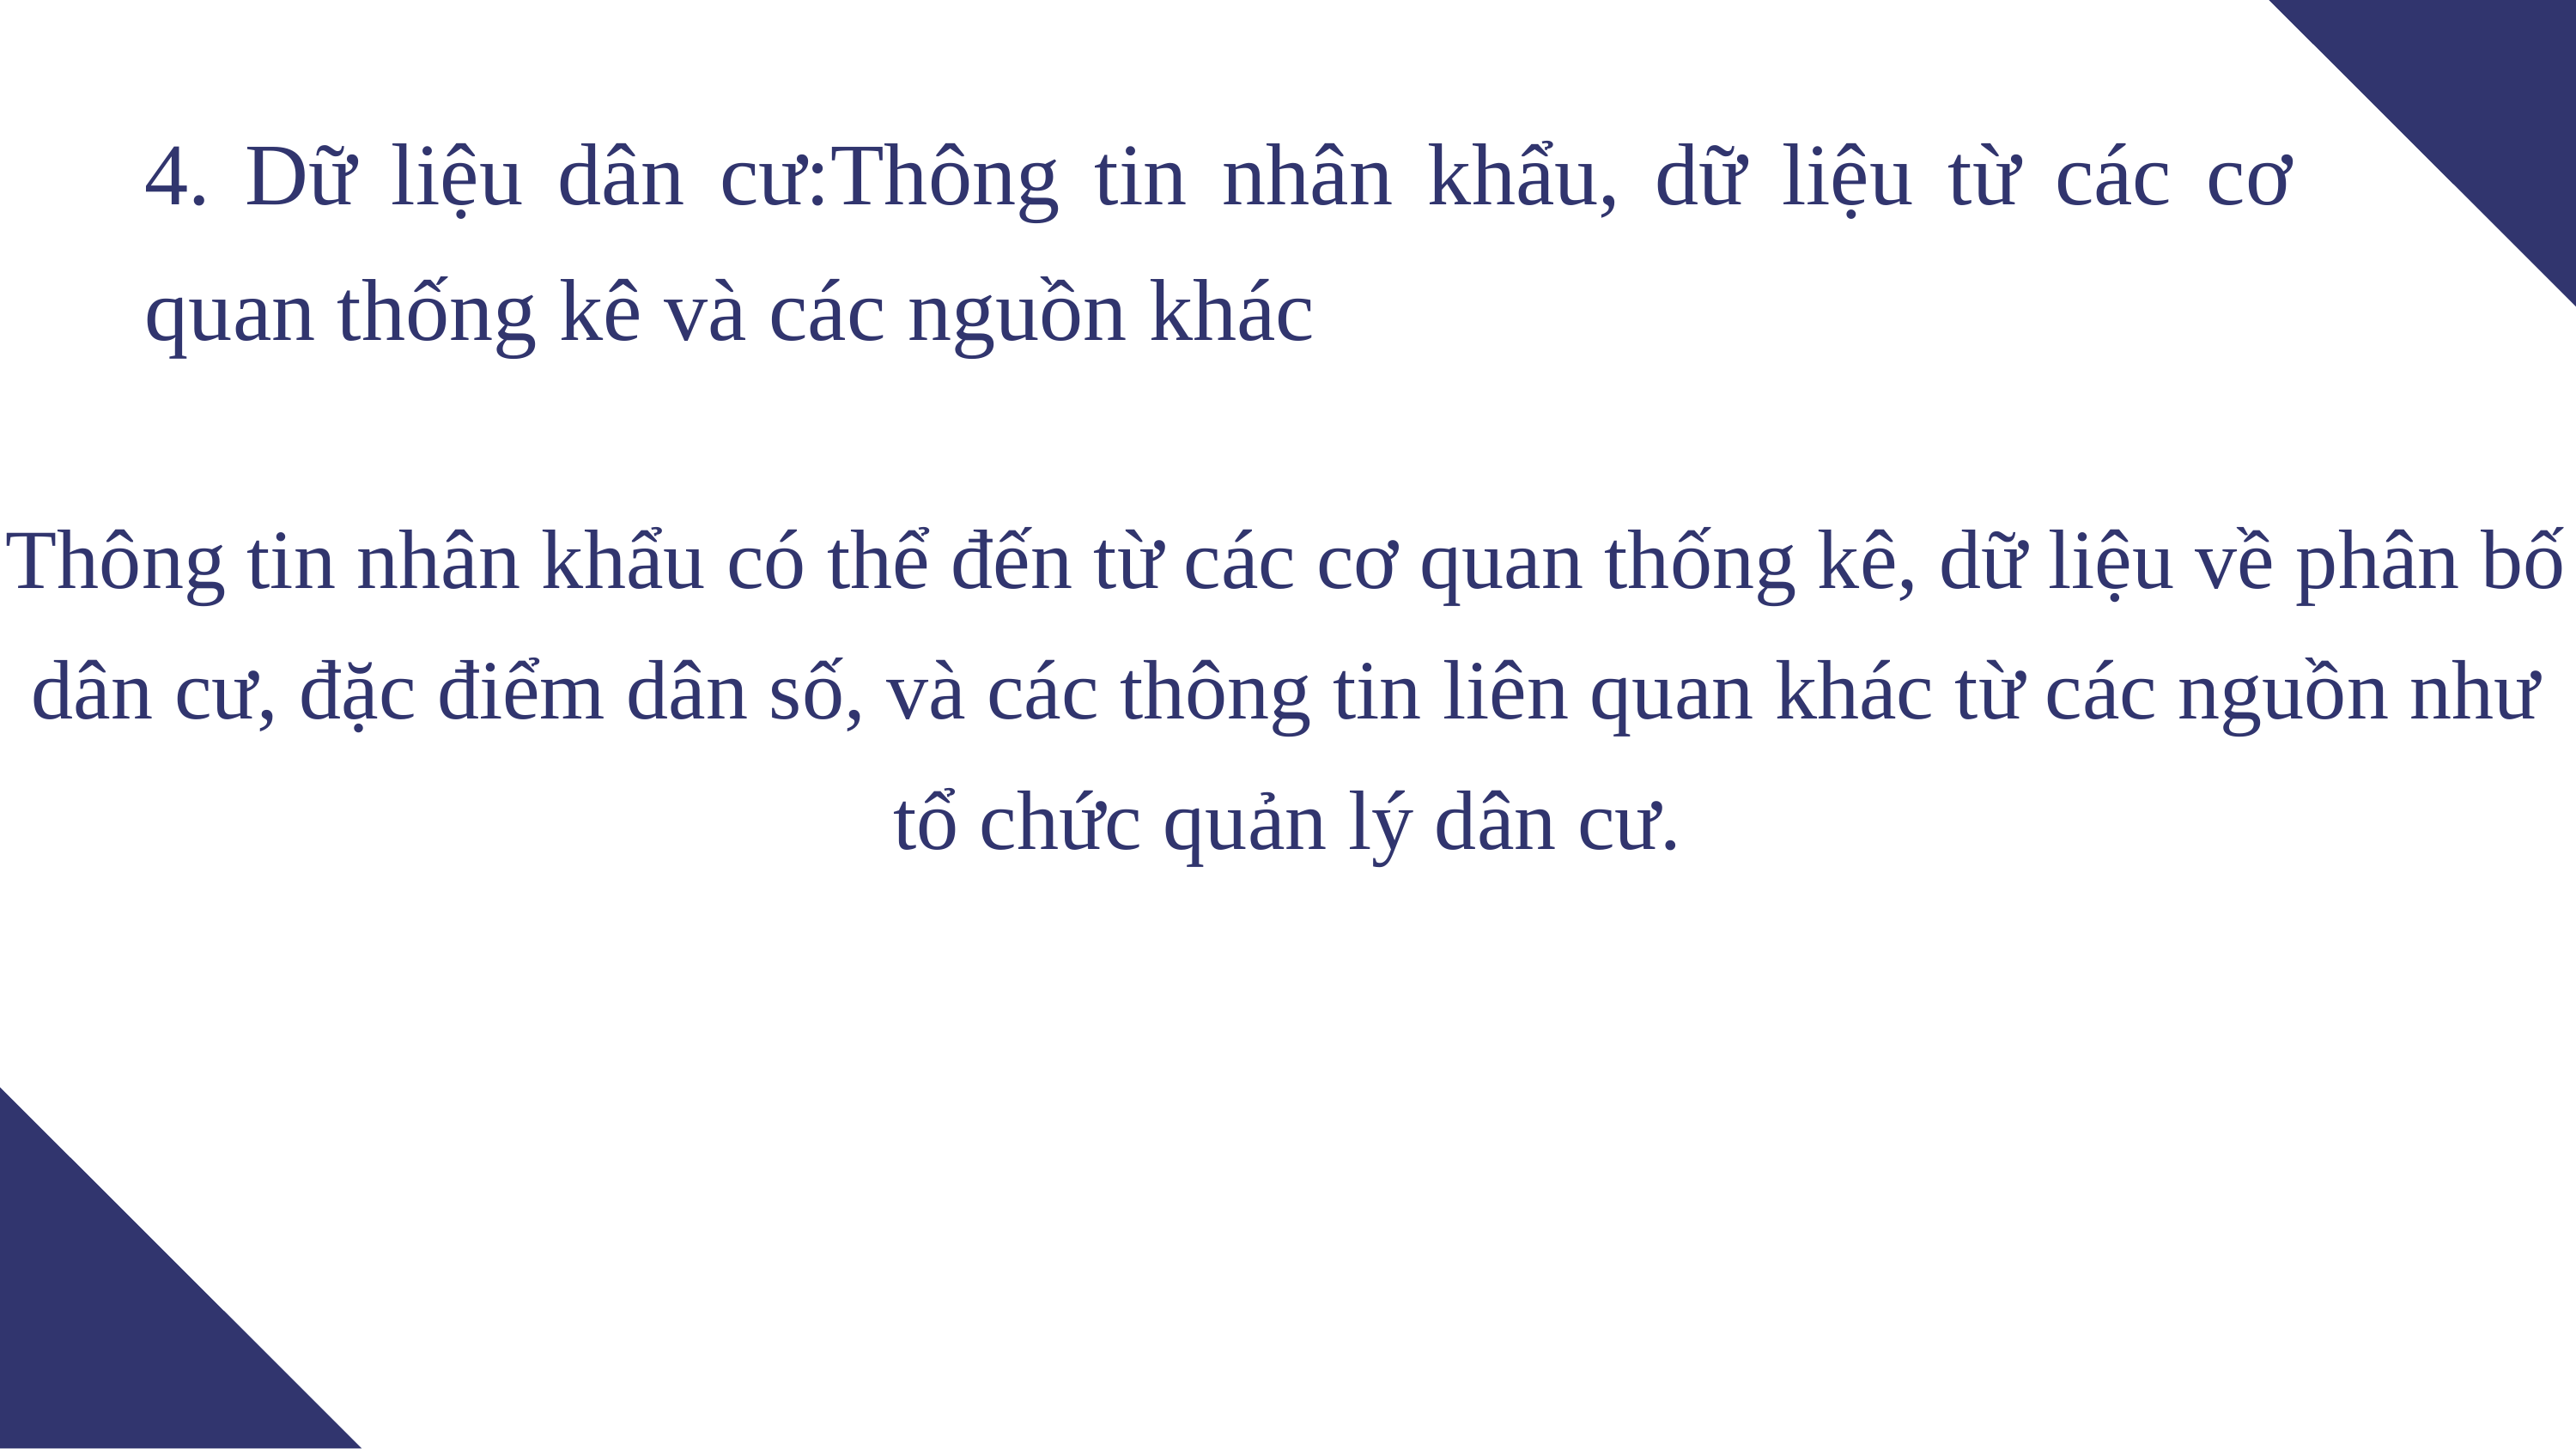

4. Dữ liệu dân cư:Thông tin nhân khẩu, dữ liệu từ các cơ quan thống kê và các nguồn khác
Thông tin nhân khẩu có thể đến từ các cơ quan thống kê, dữ liệu về phân bố dân cư, đặc điểm dân số, và các thông tin liên quan khác từ các nguồn như tổ chức quản lý dân cư.